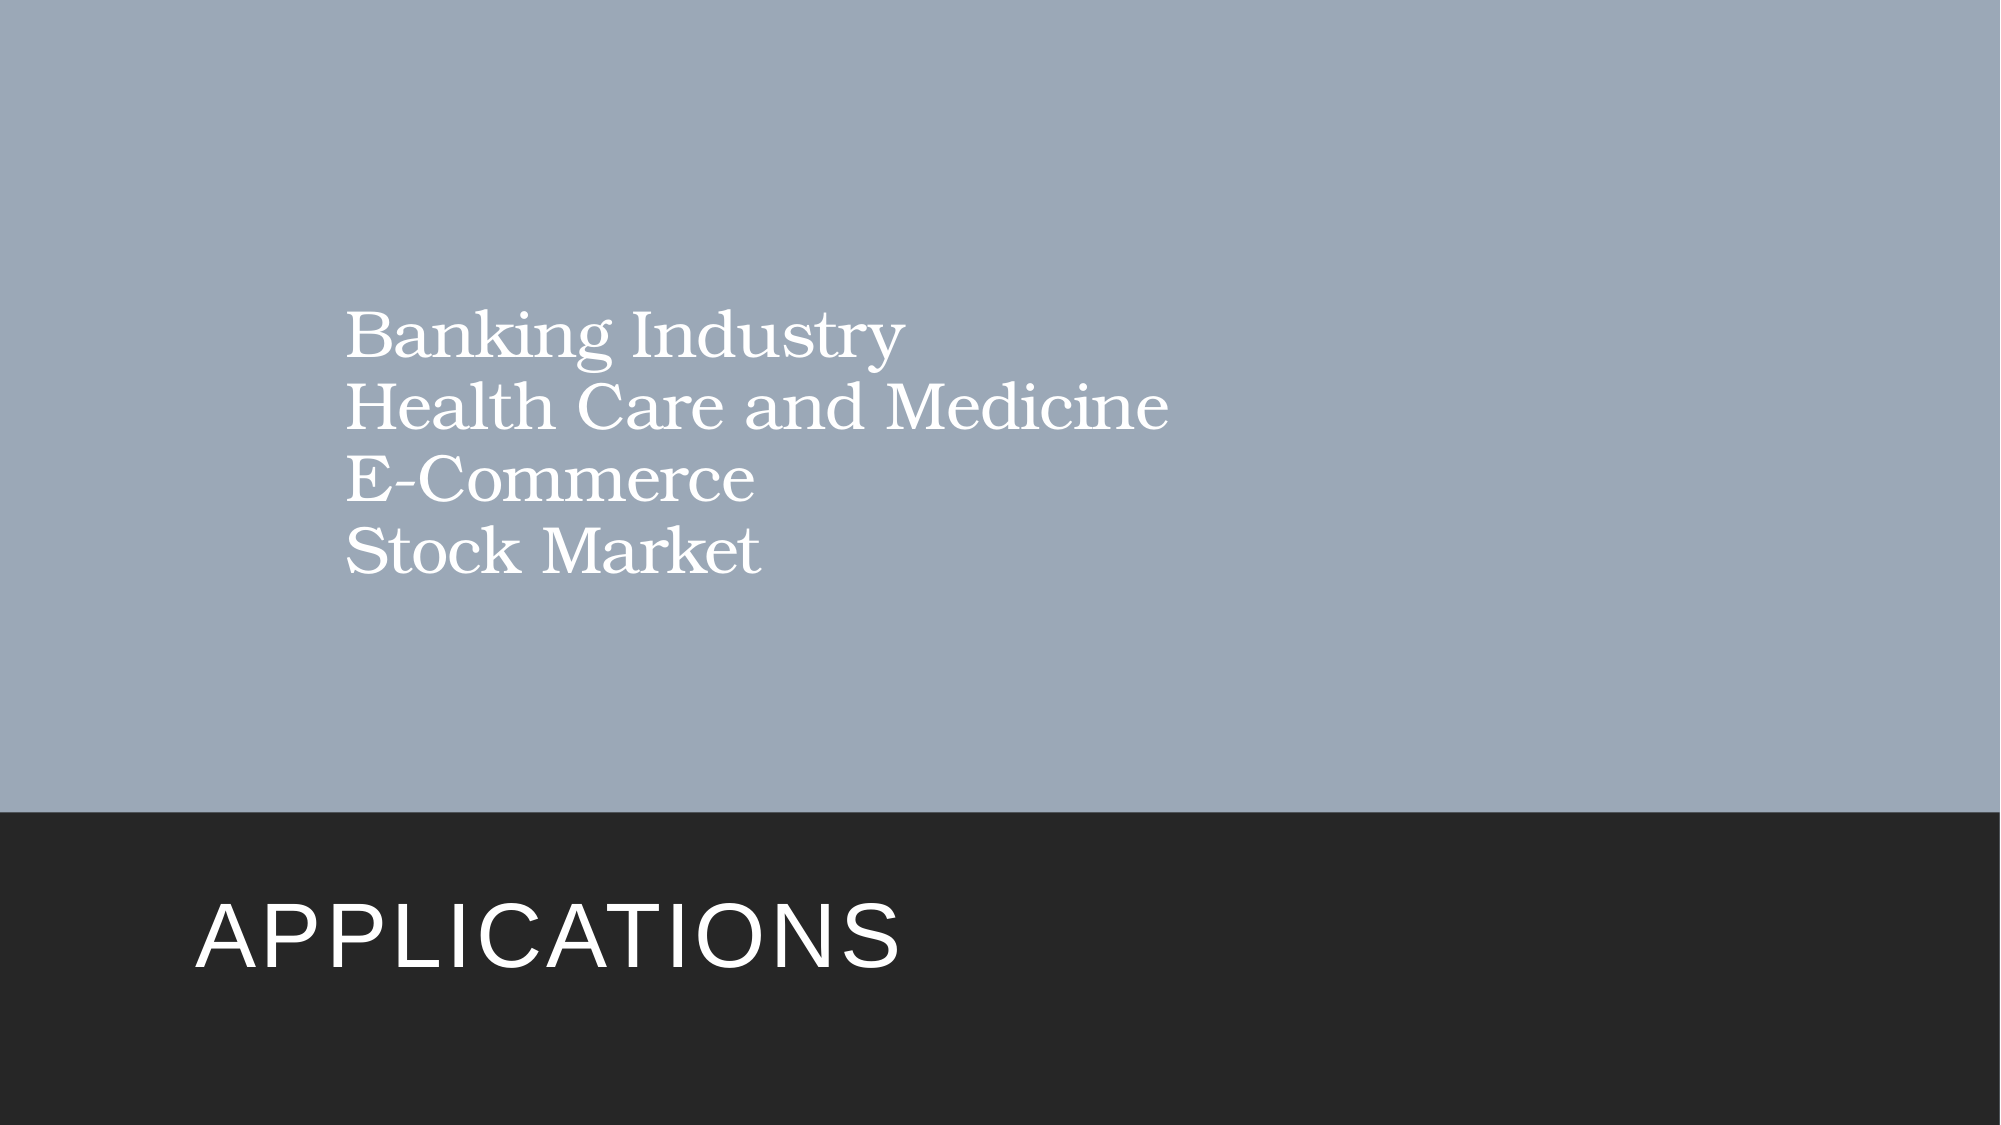

# Banking Industry Health Care and Medicine E-Commerce Stock Market

Applications